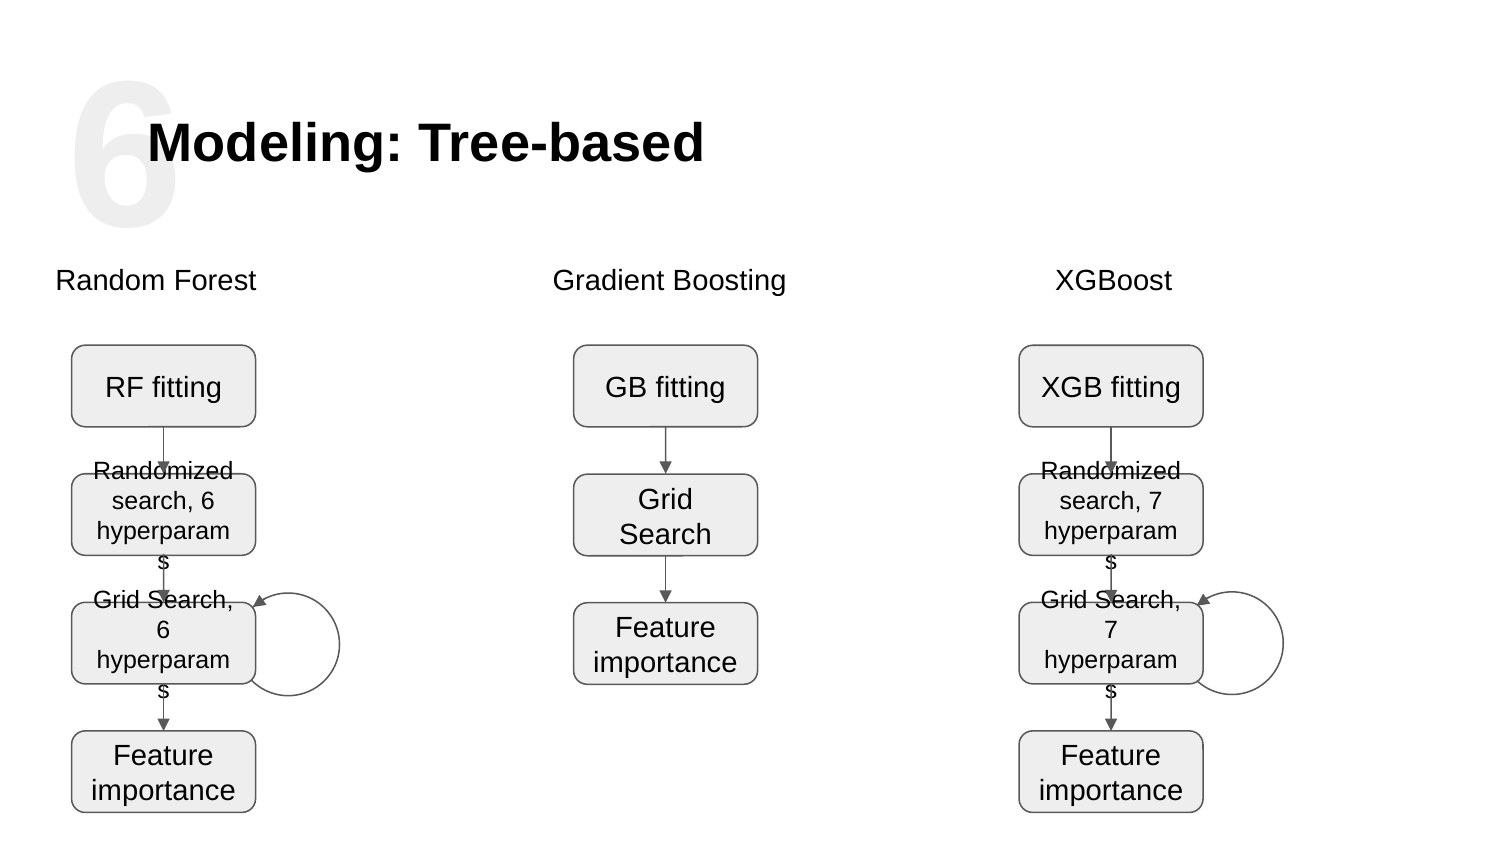

6
Modeling: Tree-based
Random Forest

Gradient Boosting

XGBoost

RF fitting
GB fitting
XGB fitting
Randomized search, 6 hyperparams
Randomized search, 7 hyperparams
Grid Search

Grid Search, 6 hyperparams
Grid Search, 7 hyperparams
Feature importance
Feature importance
Feature importance